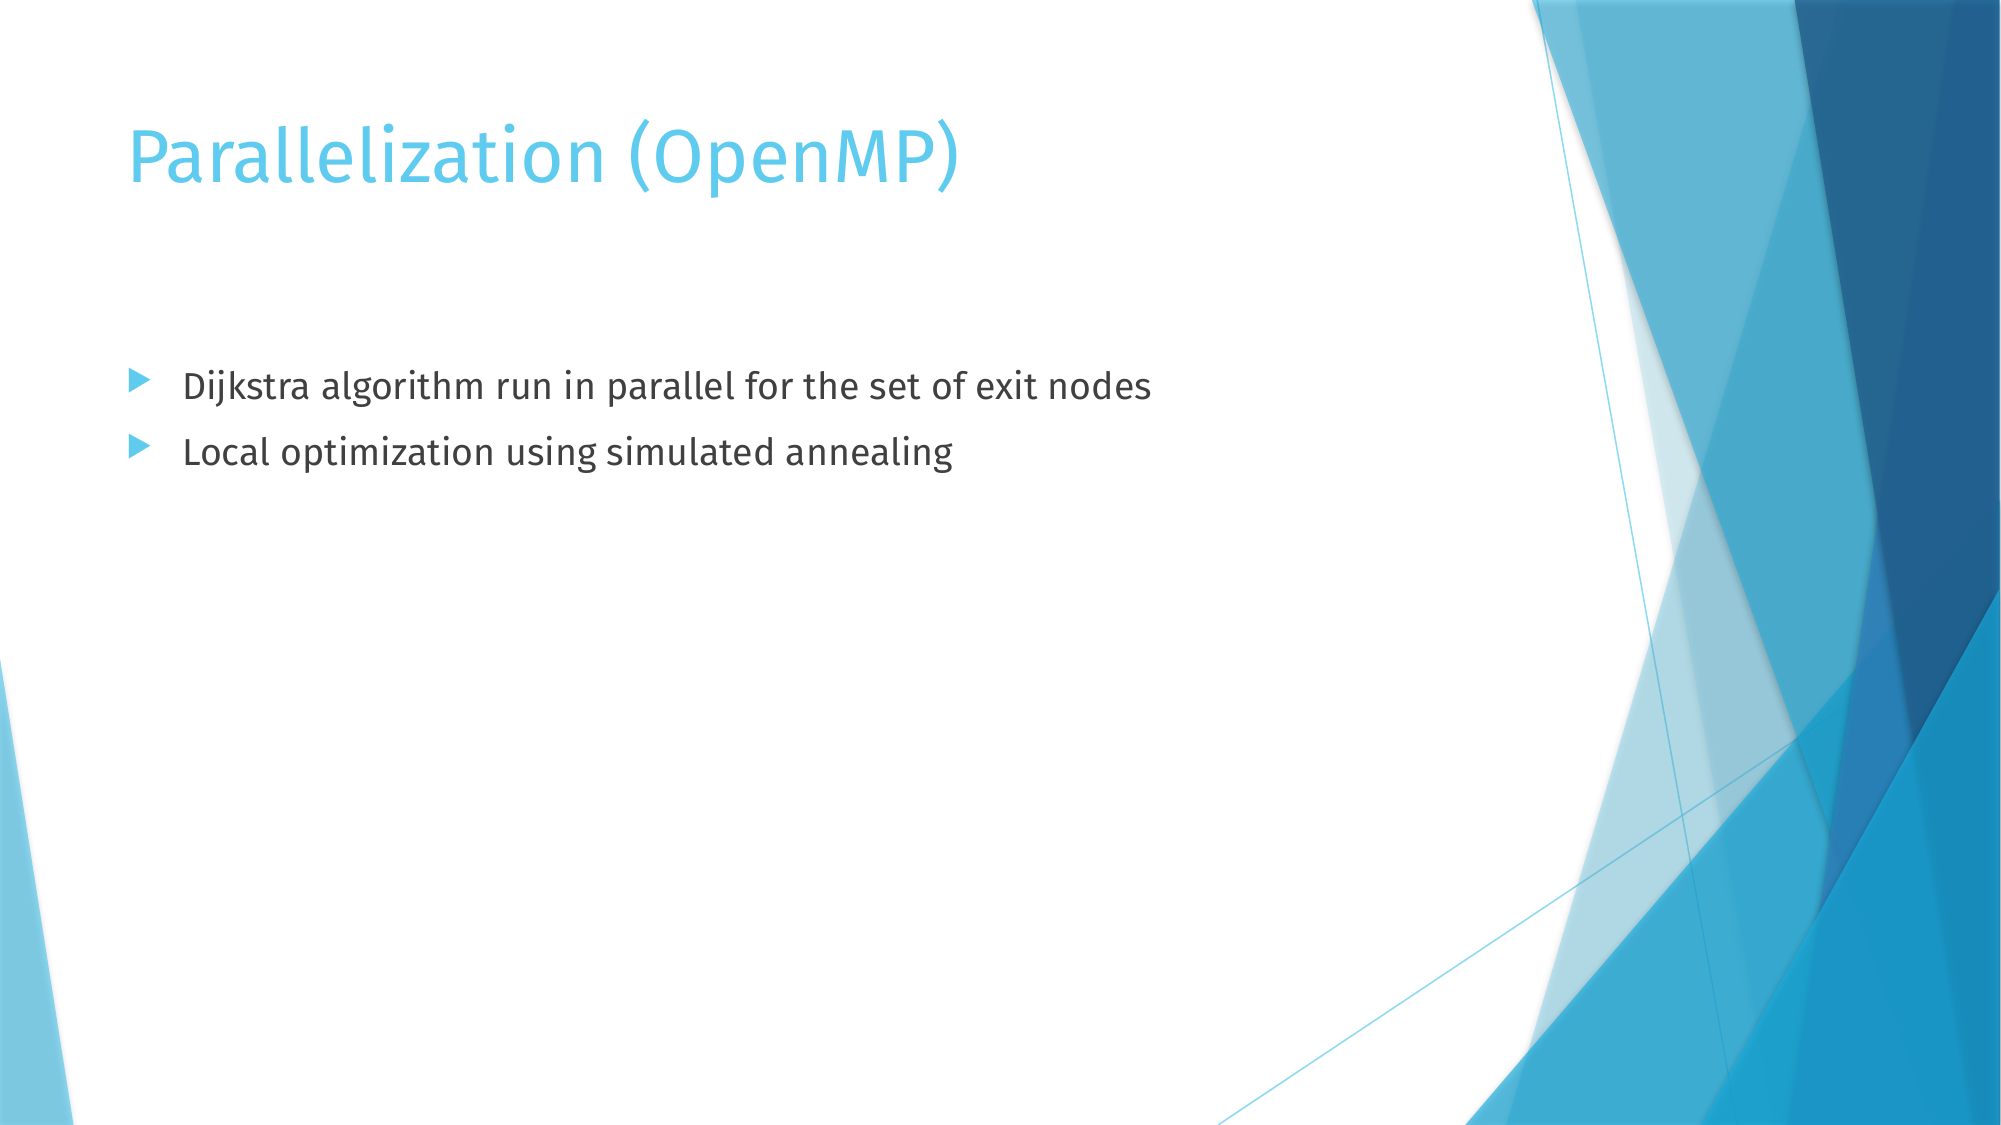

# Parallelization (OpenMP)
Dijkstra algorithm run in parallel for the set of exit nodes
Local optimization using simulated annealing